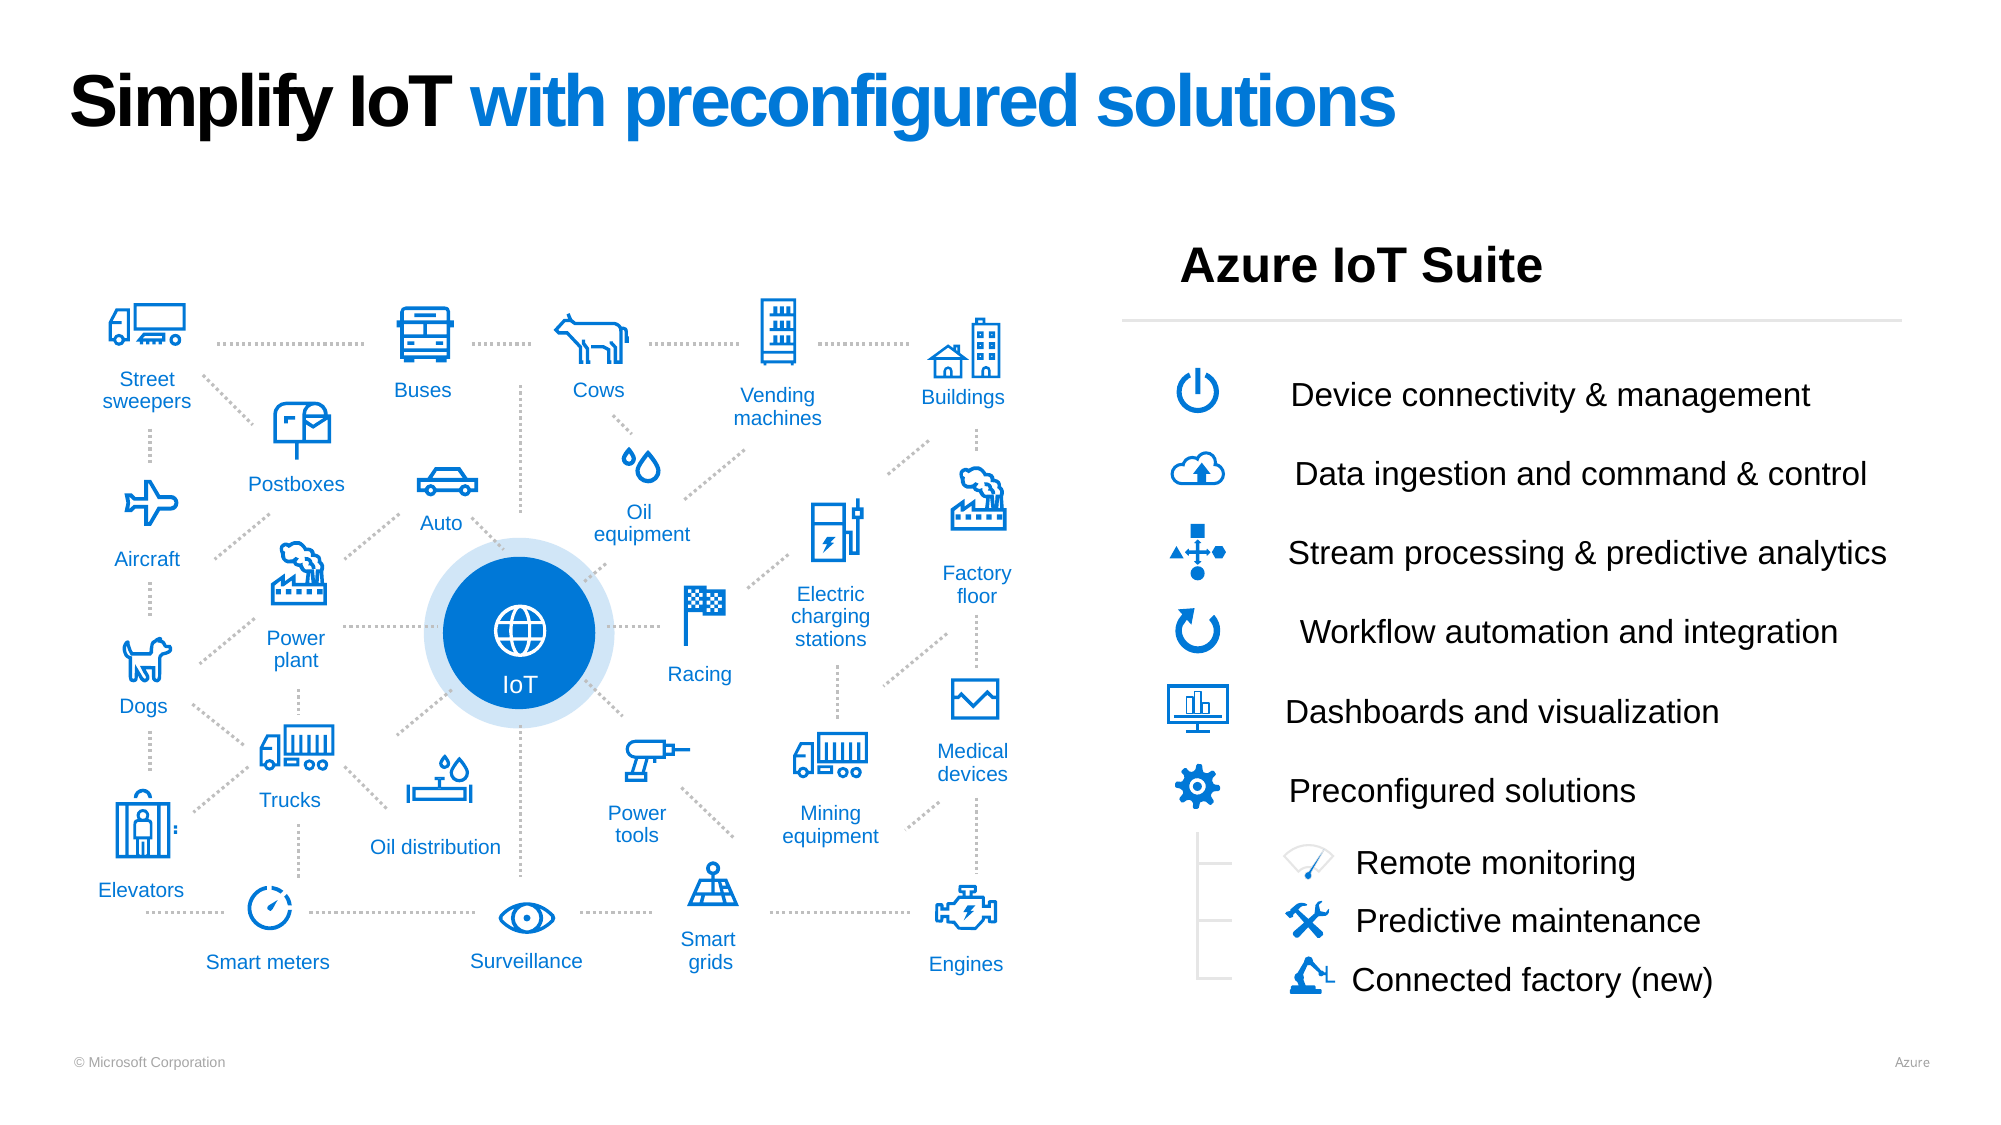

# Simplify IoT with preconfigured solutions
Azure IoT Suite

Street sweepers
Buses
Cows
Buildings
Vending
machines

Postboxes

Auto
Oil
equipment
Aircraft

Factory
floor
Electric
charging
stations

Power plant

Racing
IoT

Dogs

Medical
devices

Trucks

Power
tools
Mining
equipment
Oil distribution

Elevators

Smart
grids
Surveillance
Smart meters
Engines
Device connectivity & management

Data ingestion and command & control

Stream processing & predictive analytics

Workflow automation and integration

Dashboards and visualization

Preconfigured solutions

Remote monitoring

Predictive maintenance

Connected factory (new)